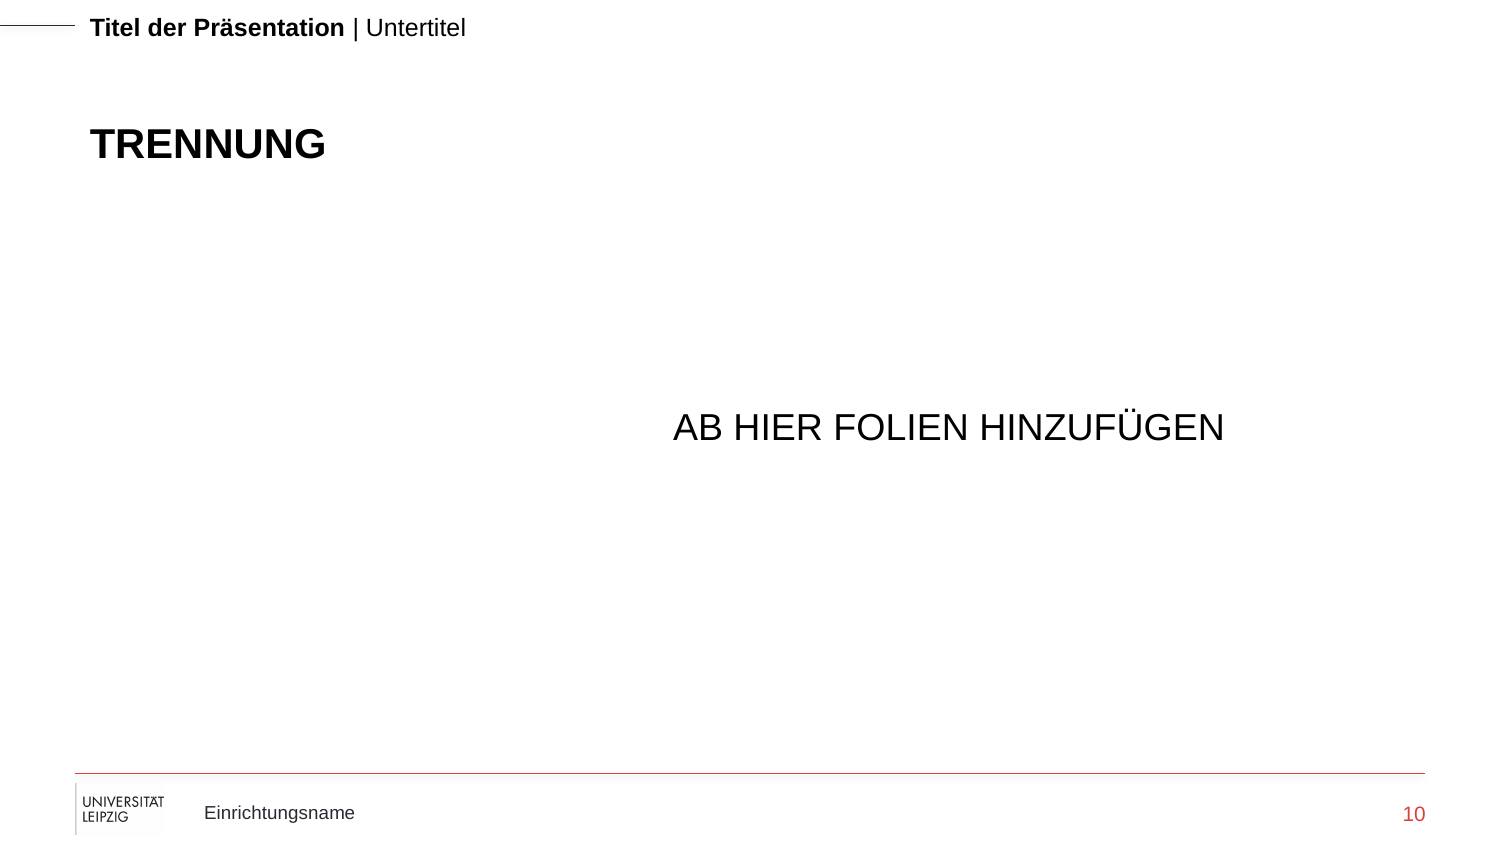

# TRENNUNG
AB HIER FOLIEN HINZUFÜGEN
10